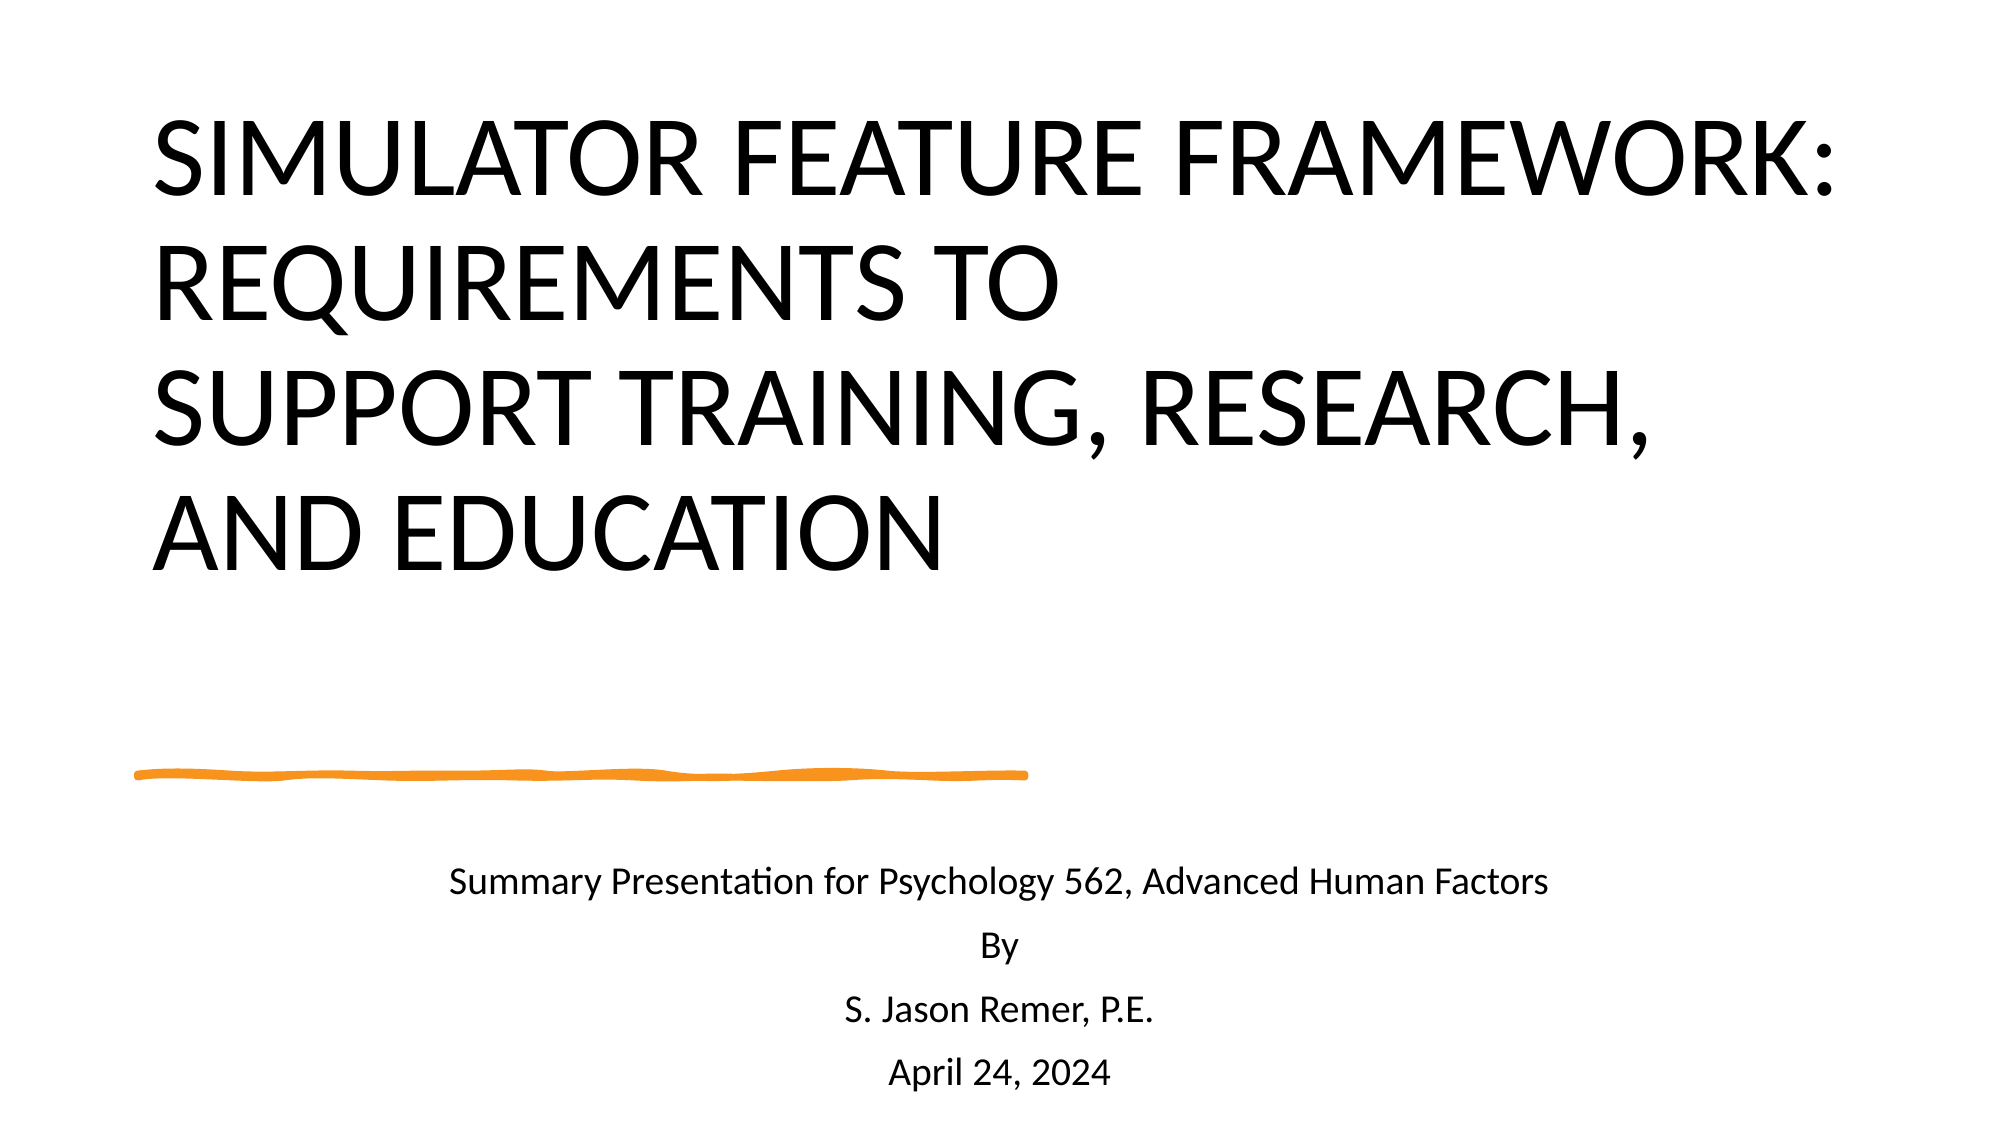

# SIMULATOR FEATURE FRAMEWORK: REQUIREMENTS TO SUPPORT TRAINING, RESEARCH, AND EDUCATION

Summary Presentation for Psychology 562, Advanced Human Factors
By
S. Jason Remer, P.E.
April 24, 2024